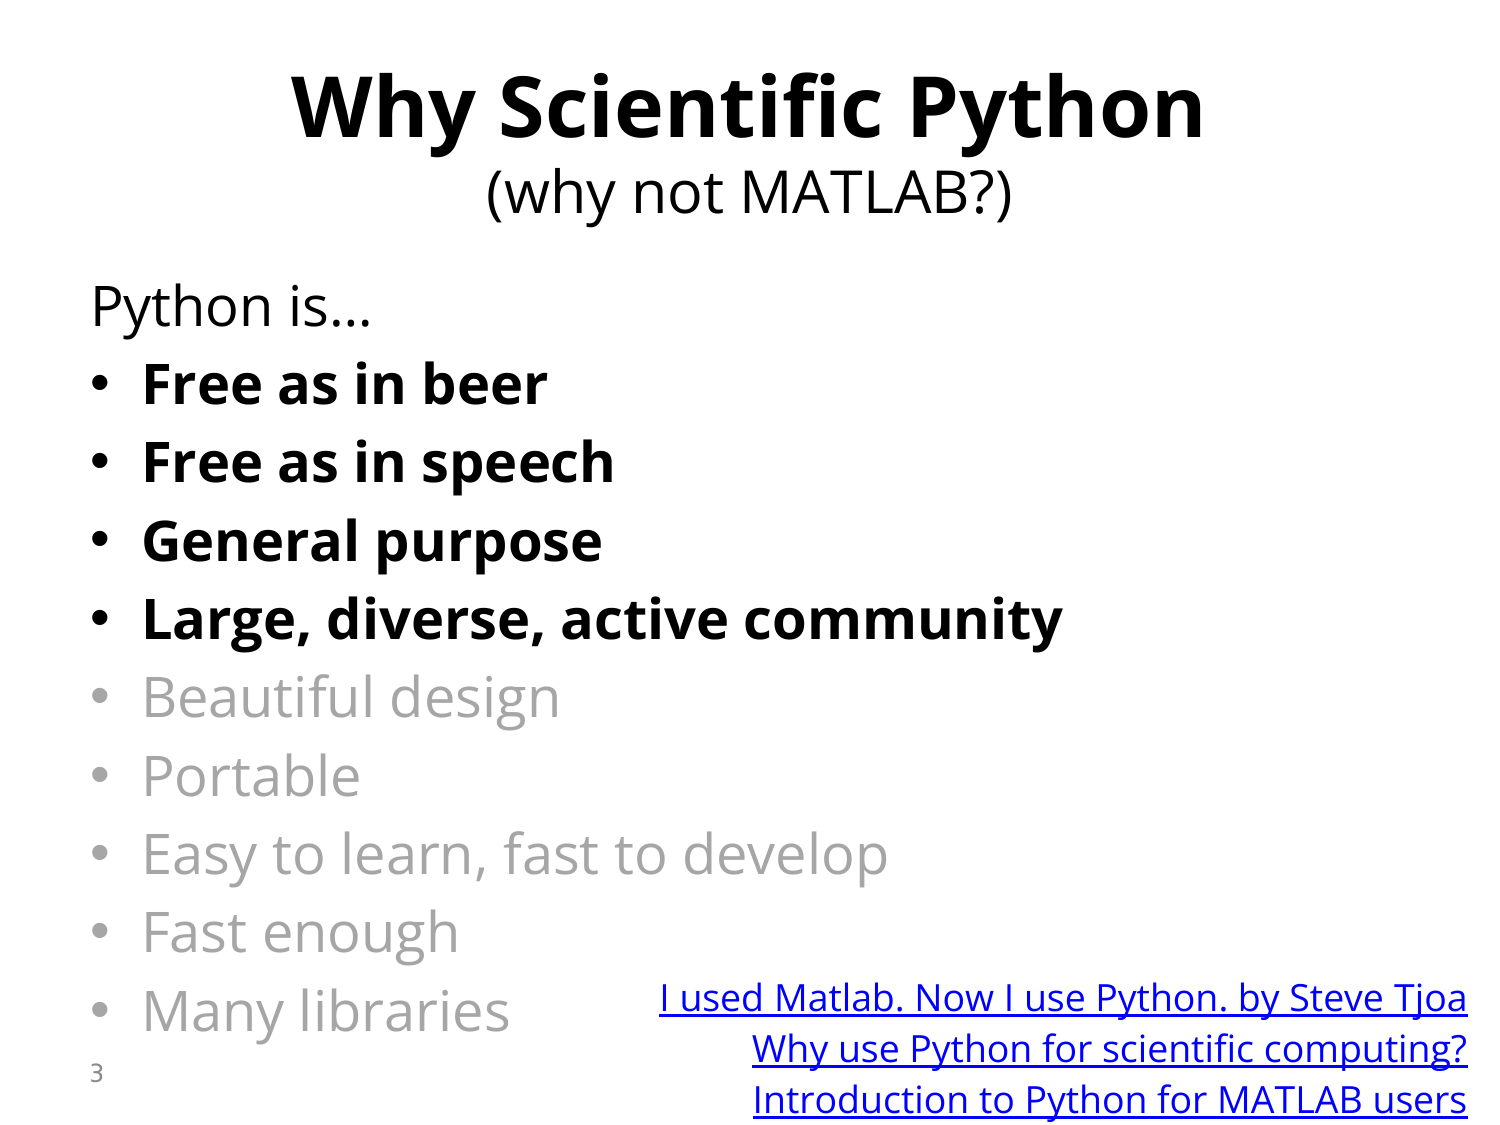

# Why Scientific Python (why not MATLAB?)
Python is…
Free as in beer
Free as in speech
General purpose
Large, diverse, active community
Beautiful design
Portable
Easy to learn, fast to develop
Fast enough
Many libraries

I used Matlab. Now I use Python. by Steve Tjoa
Why use Python for scientific computing?
Introduction to Python for MATLAB users
3